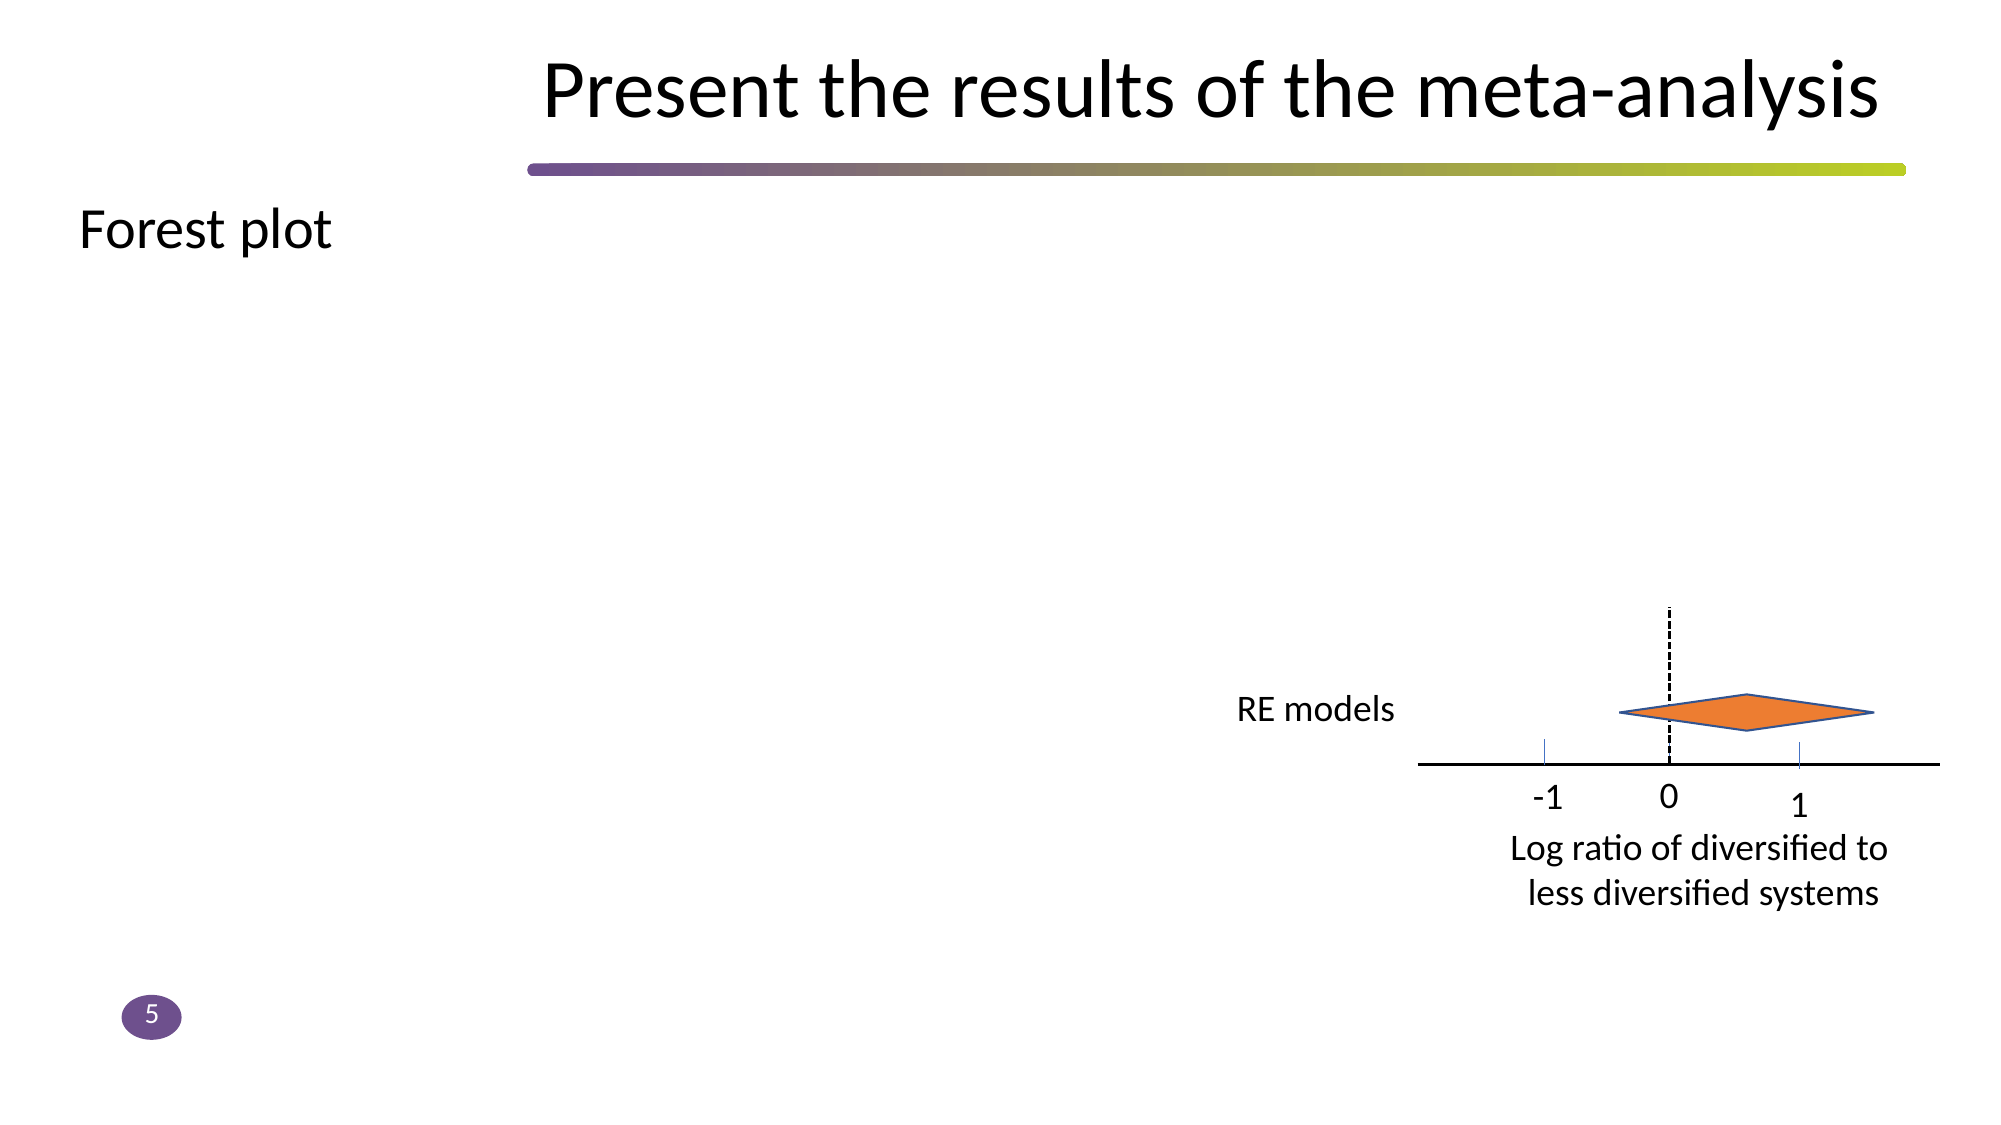

# Present the results of the meta-analysis
Forest plot
RE models

0
-1
1
Log ratio of diversified to
 less diversified systems
5